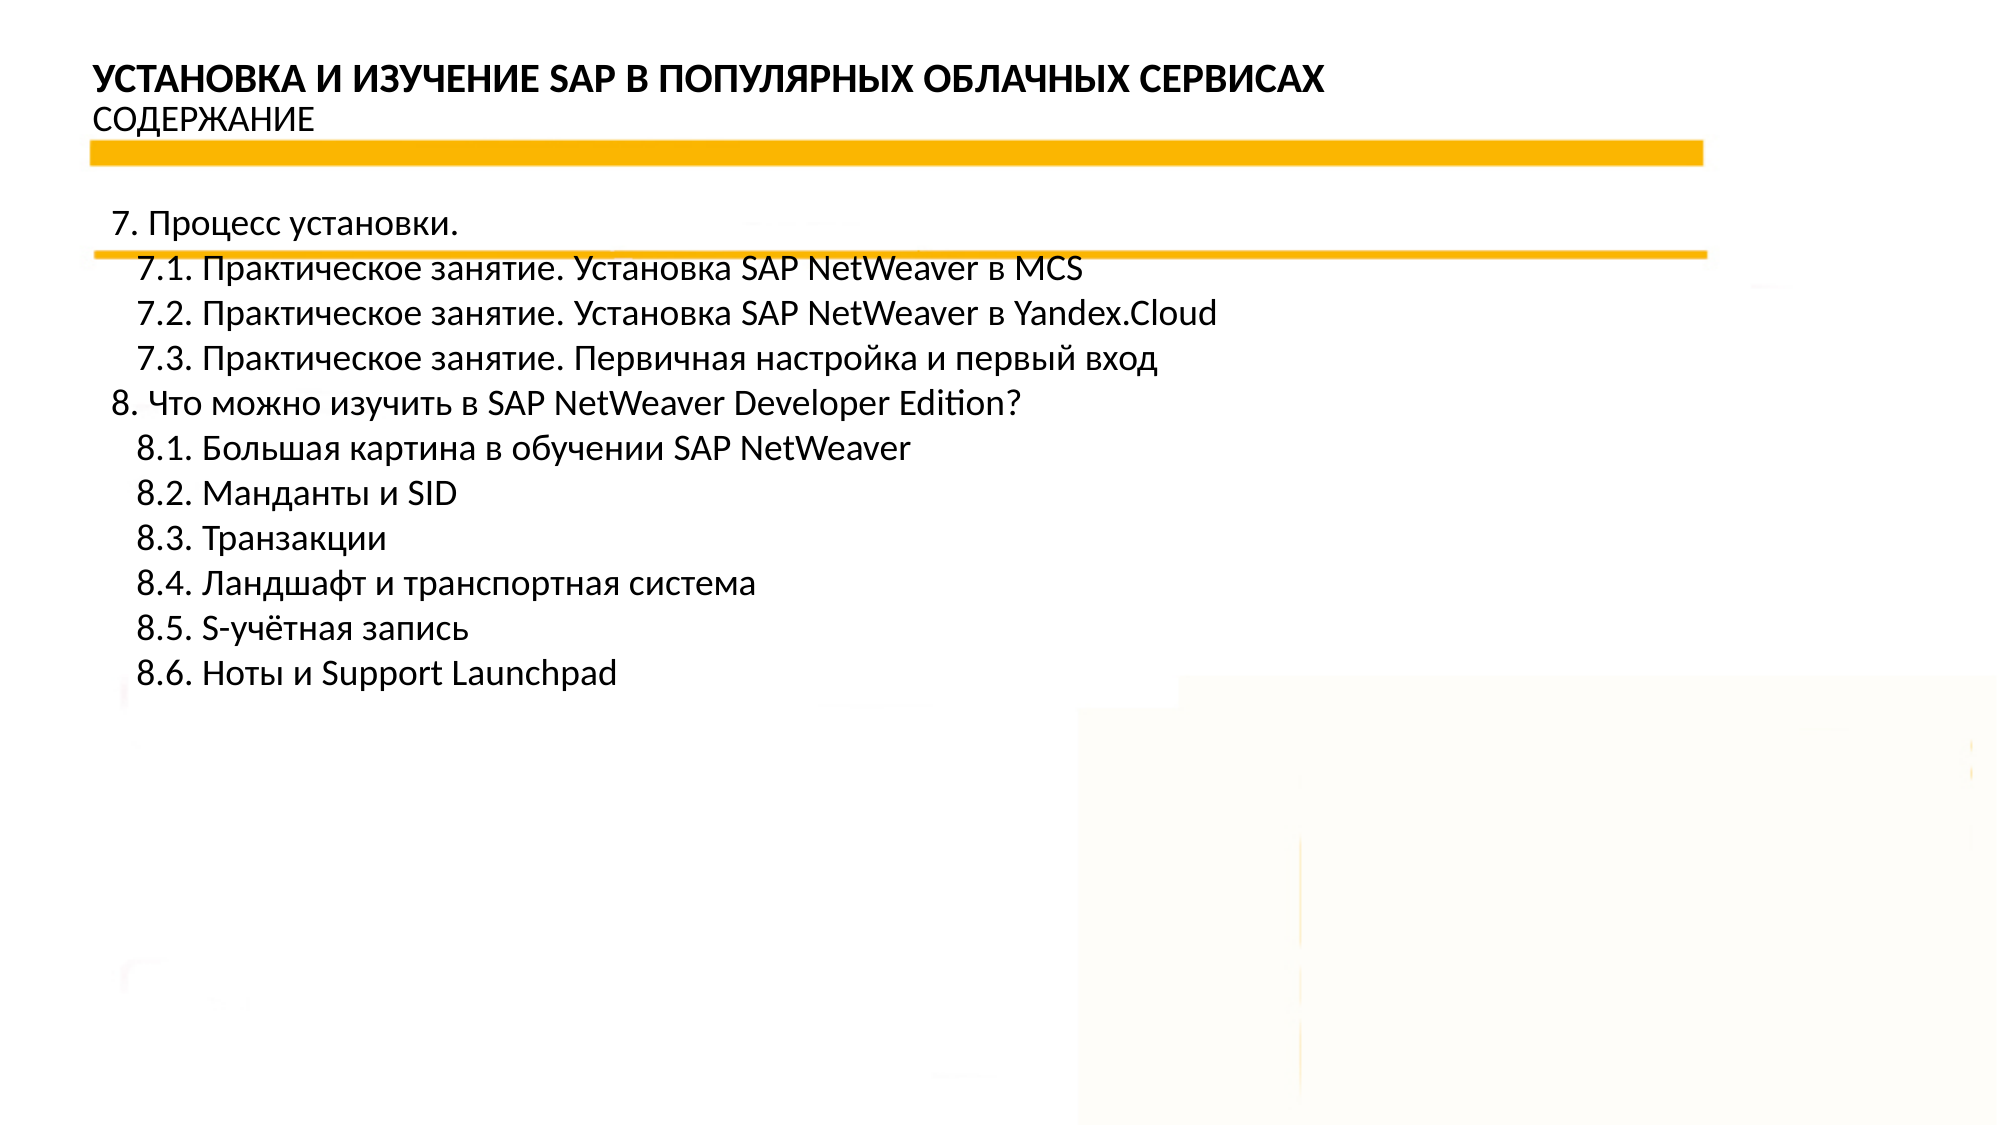

УСТАНОВКА И ИЗУЧЕНИЕ SAP В ПОПУЛЯРНЫХ ОБЛАЧНЫХ СЕРВИСАХ
СОДЕРЖАНИЕ
7. Процесс установки.
   7.1. Практическое занятие. Установка SAP NetWeaver в MCS
   7.2. Практическое занятие. Установка SAP NetWeaver в Yandex.Cloud
   7.3. Практическое занятие. Первичная настройка и первый вход
8. Что можно изучить в SAP NetWeaver Developer Edition?
   8.1. Большая картина в обучении SAP NetWeaver
   8.2. Манданты и SID
   8.3. Транзакции
   8.4. Ландшафт и транспортная система
   8.5. S-учётная запись
   8.6. Ноты и Support Launchpad